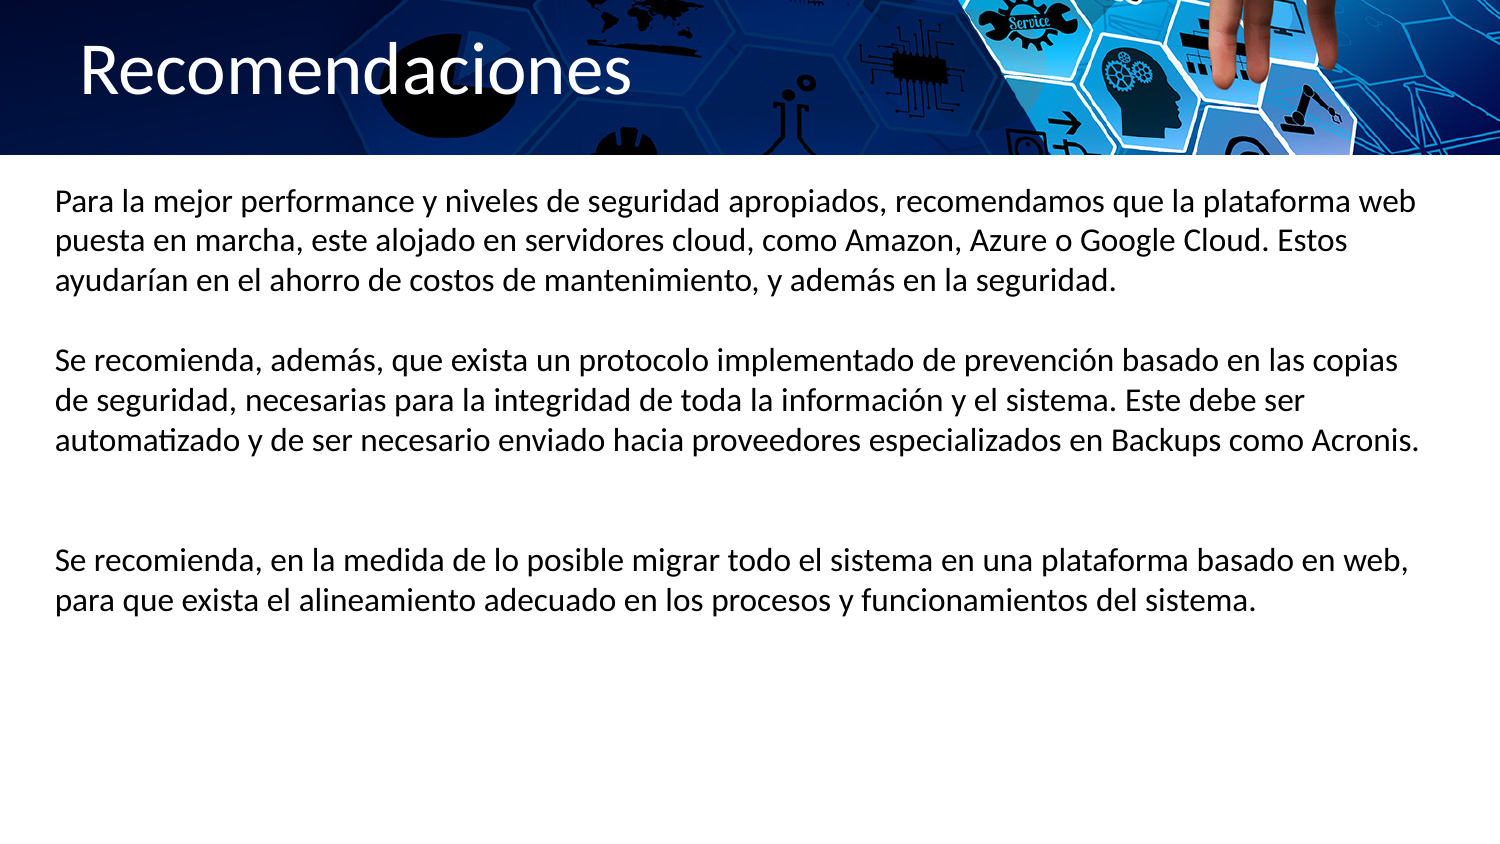

# Recomendaciones
Para la mejor performance y niveles de seguridad apropiados, recomendamos que la plataforma web puesta en marcha, este alojado en servidores cloud, como Amazon, Azure o Google Cloud. Estos ayudarían en el ahorro de costos de mantenimiento, y además en la seguridad.

Se recomienda, además, que exista un protocolo implementado de prevención basado en las copias de seguridad, necesarias para la integridad de toda la información y el sistema. Este debe ser automatizado y de ser necesario enviado hacia proveedores especializados en Backups como Acronis.

Se recomienda, en la medida de lo posible migrar todo el sistema en una plataforma basado en web, para que exista el alineamiento adecuado en los procesos y funcionamientos del sistema.